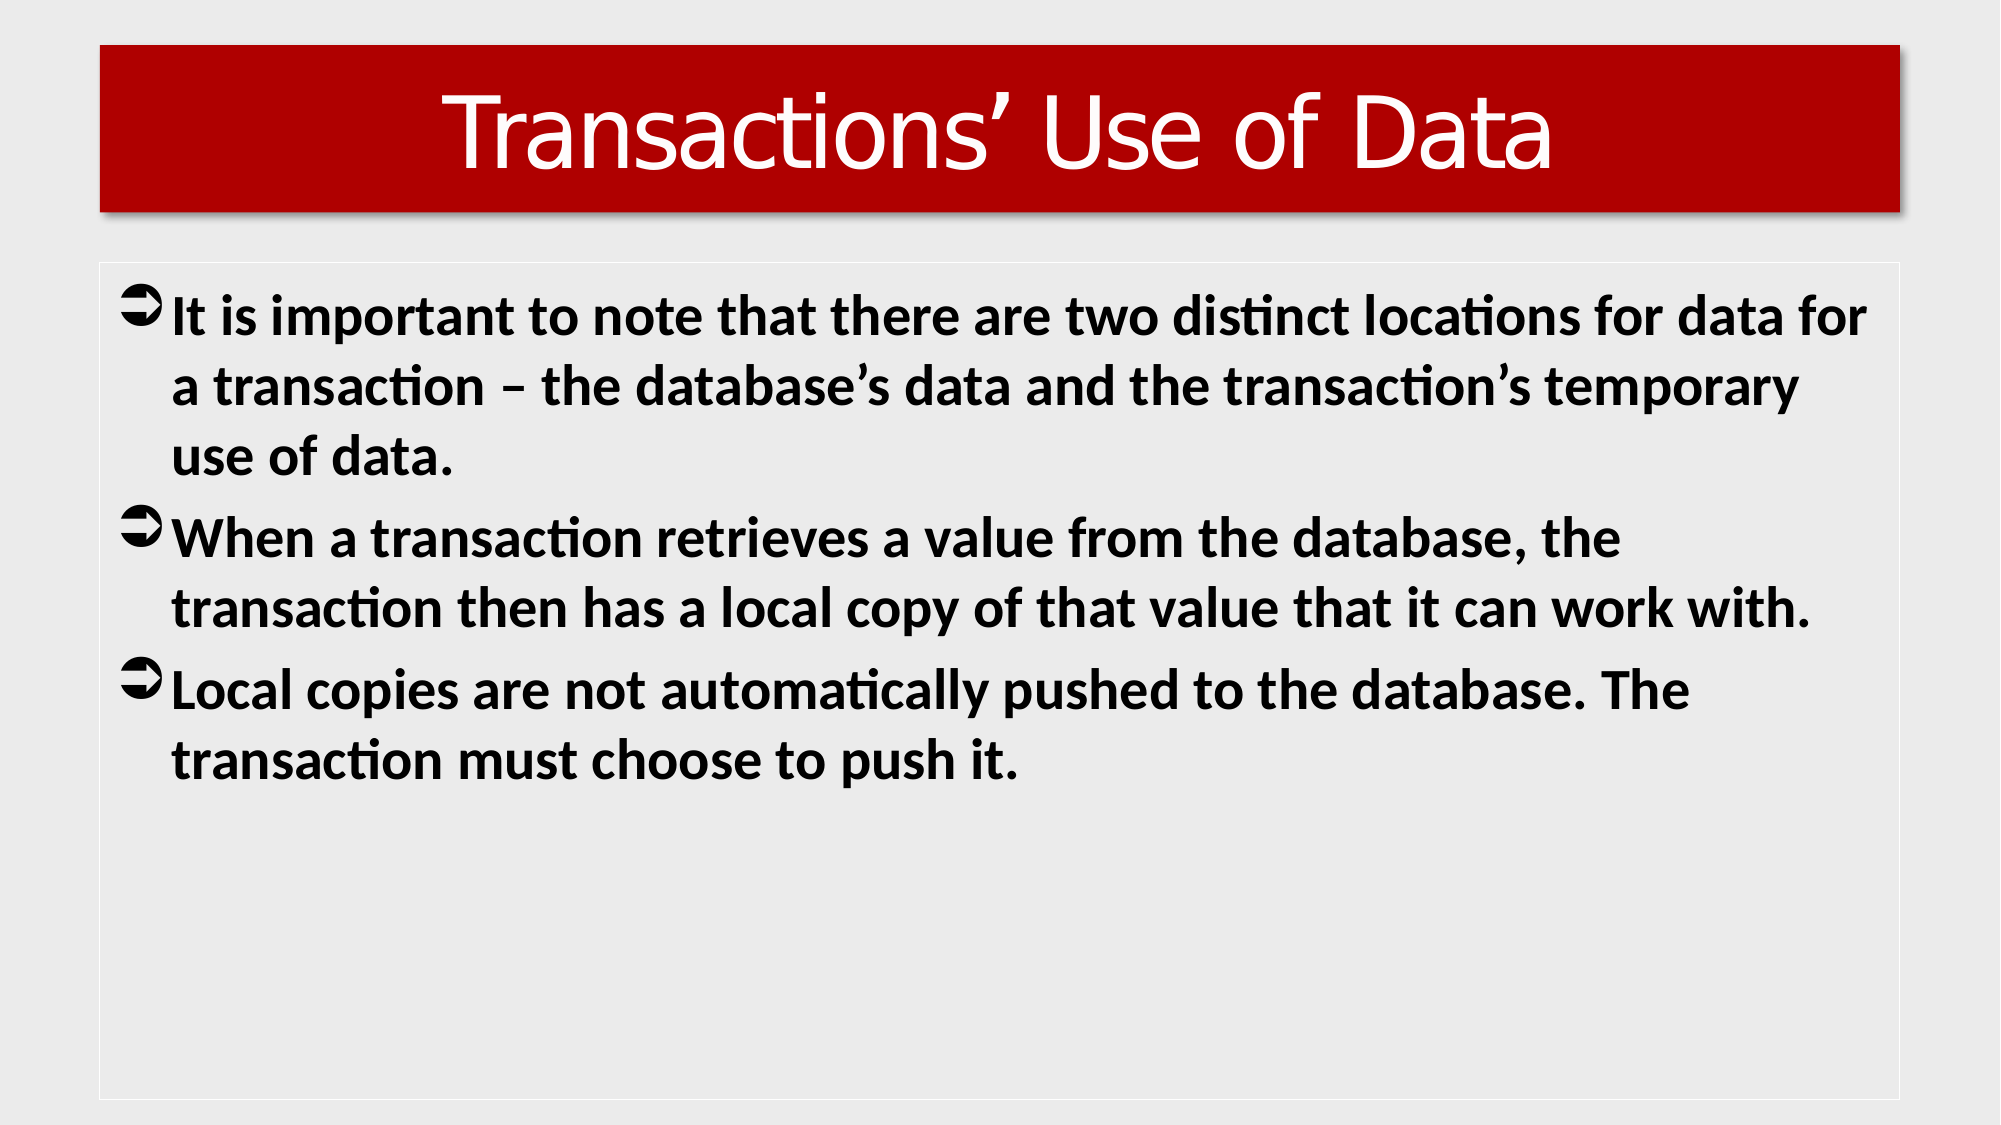

# Transactions’ Use of Data
It is important to note that there are two distinct locations for data for a transaction – the database’s data and the transaction’s temporary use of data.
When a transaction retrieves a value from the database, the transaction then has a local copy of that value that it can work with.
Local copies are not automatically pushed to the database. The transaction must choose to push it.